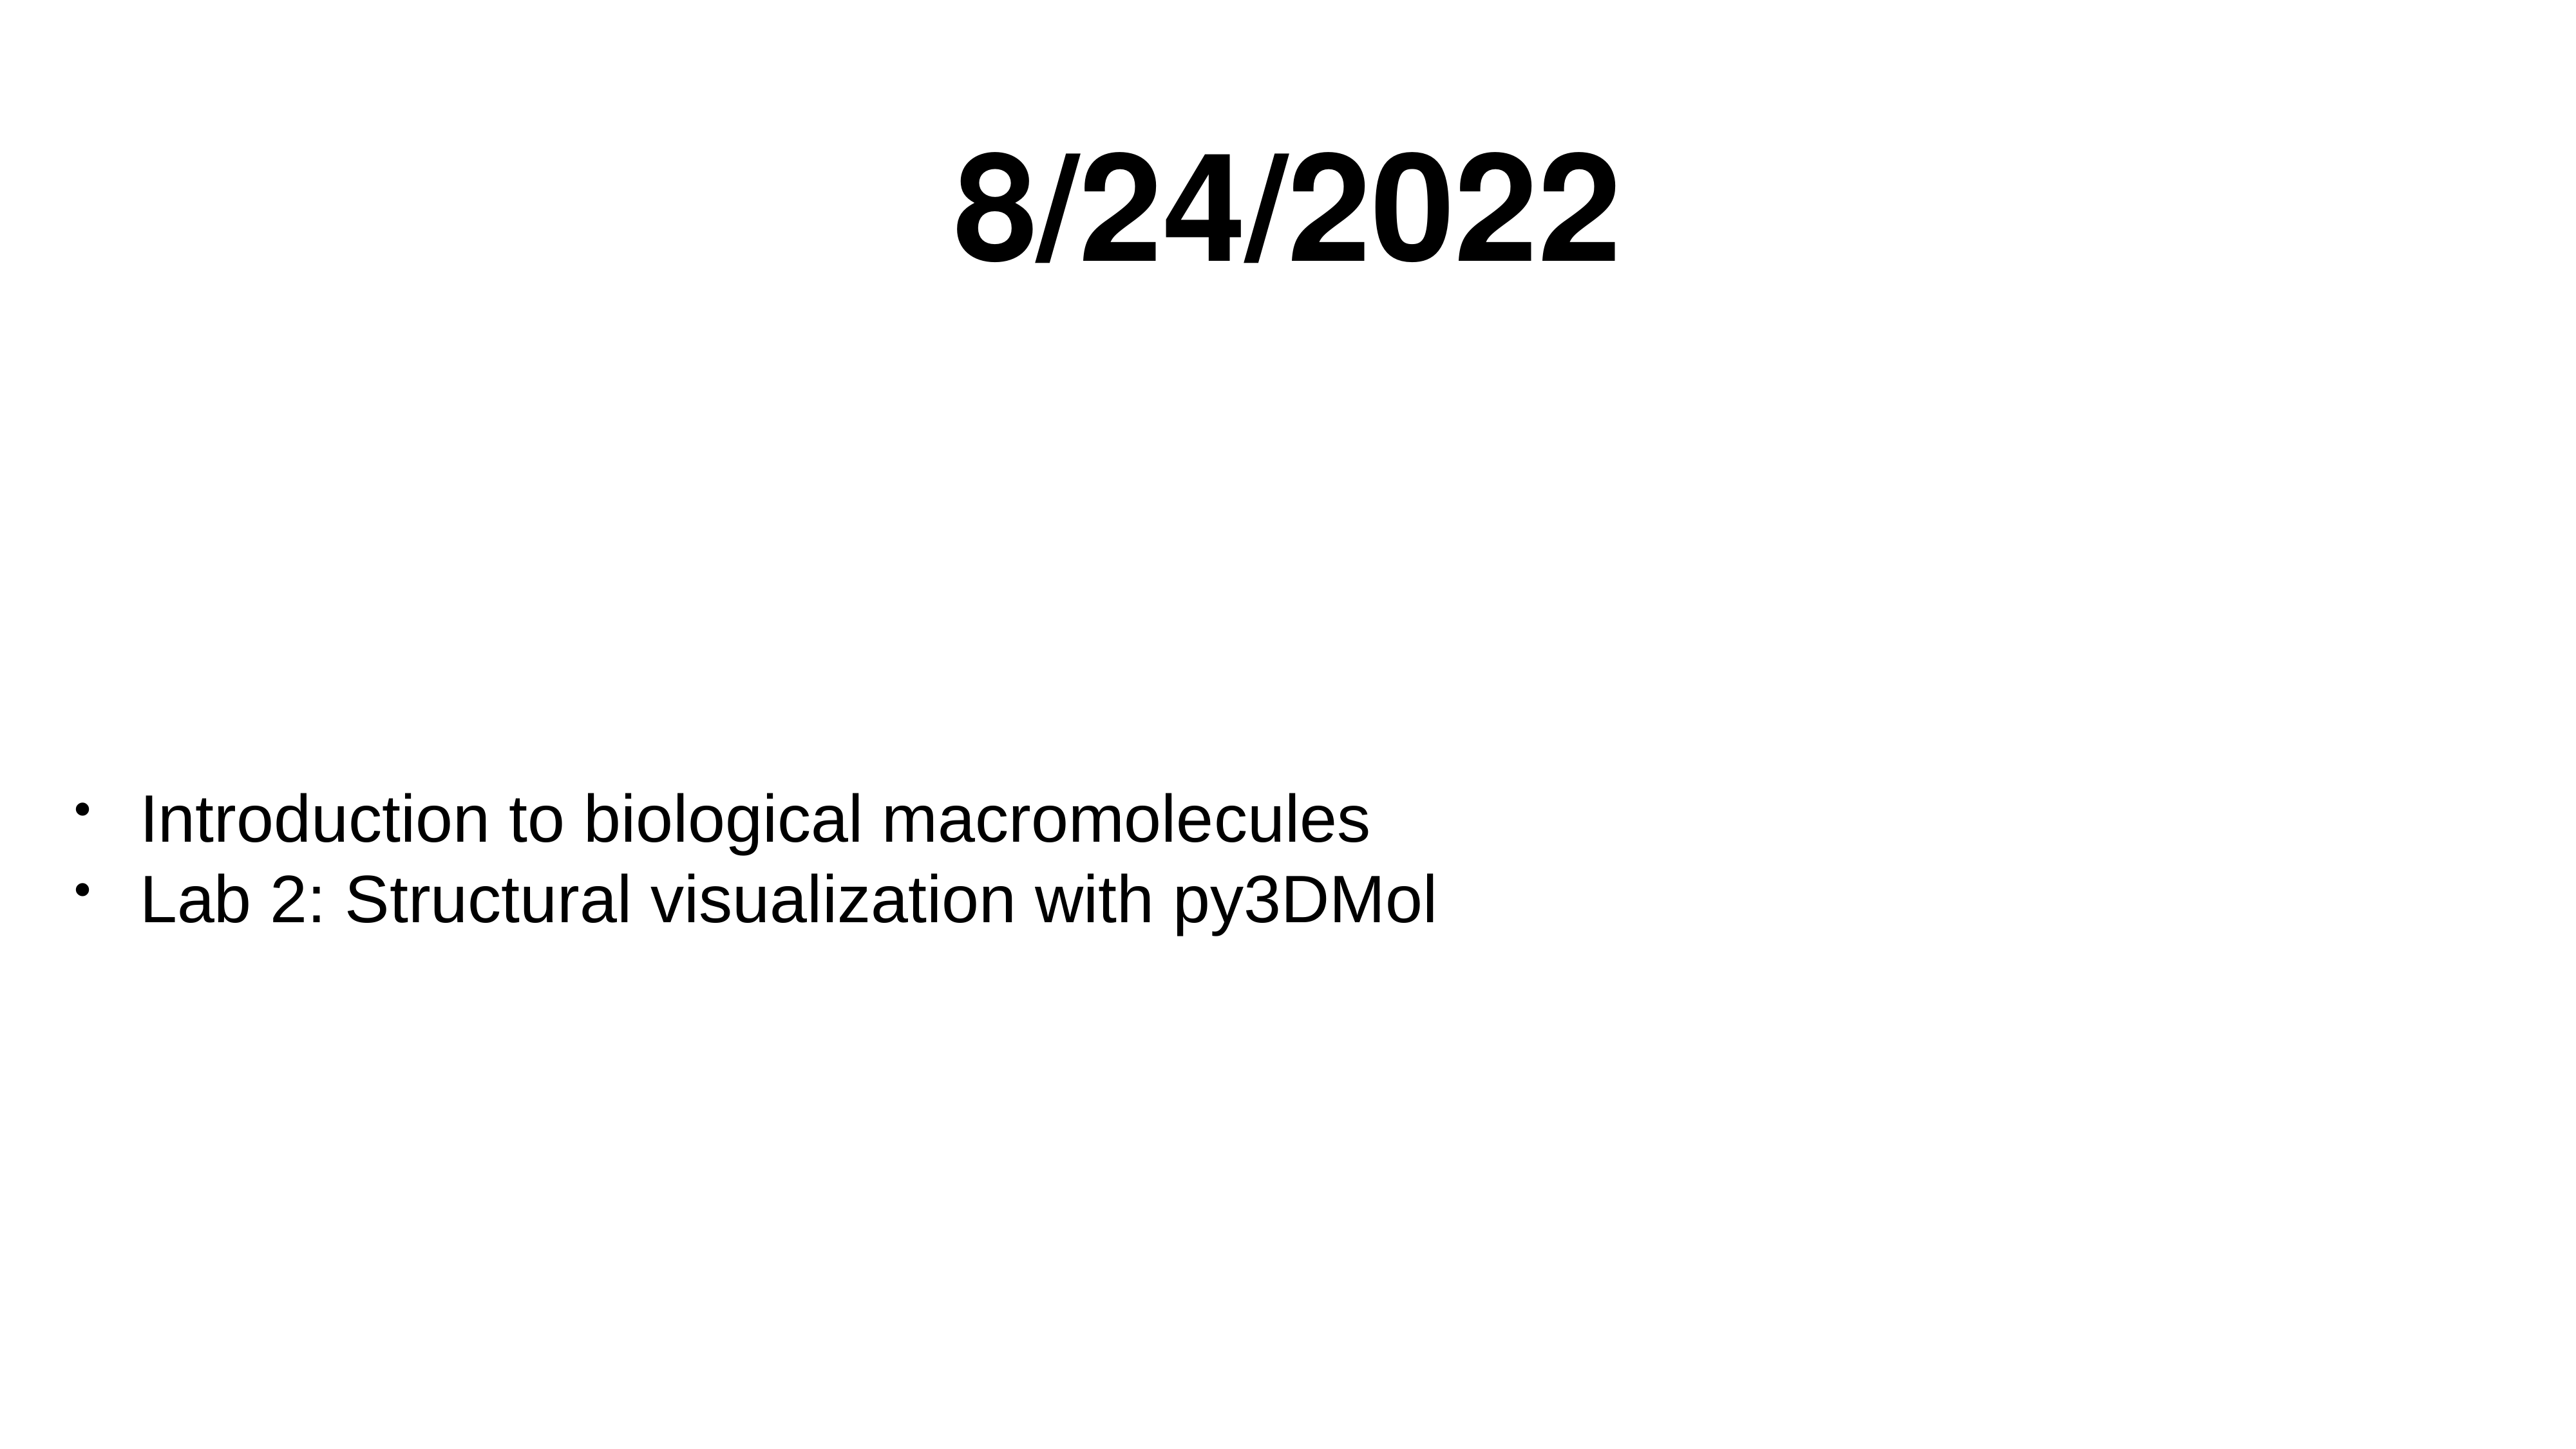

# 8/24/2022
Introduction to biological macromolecules
Lab 2: Structural visualization with py3DMol
1